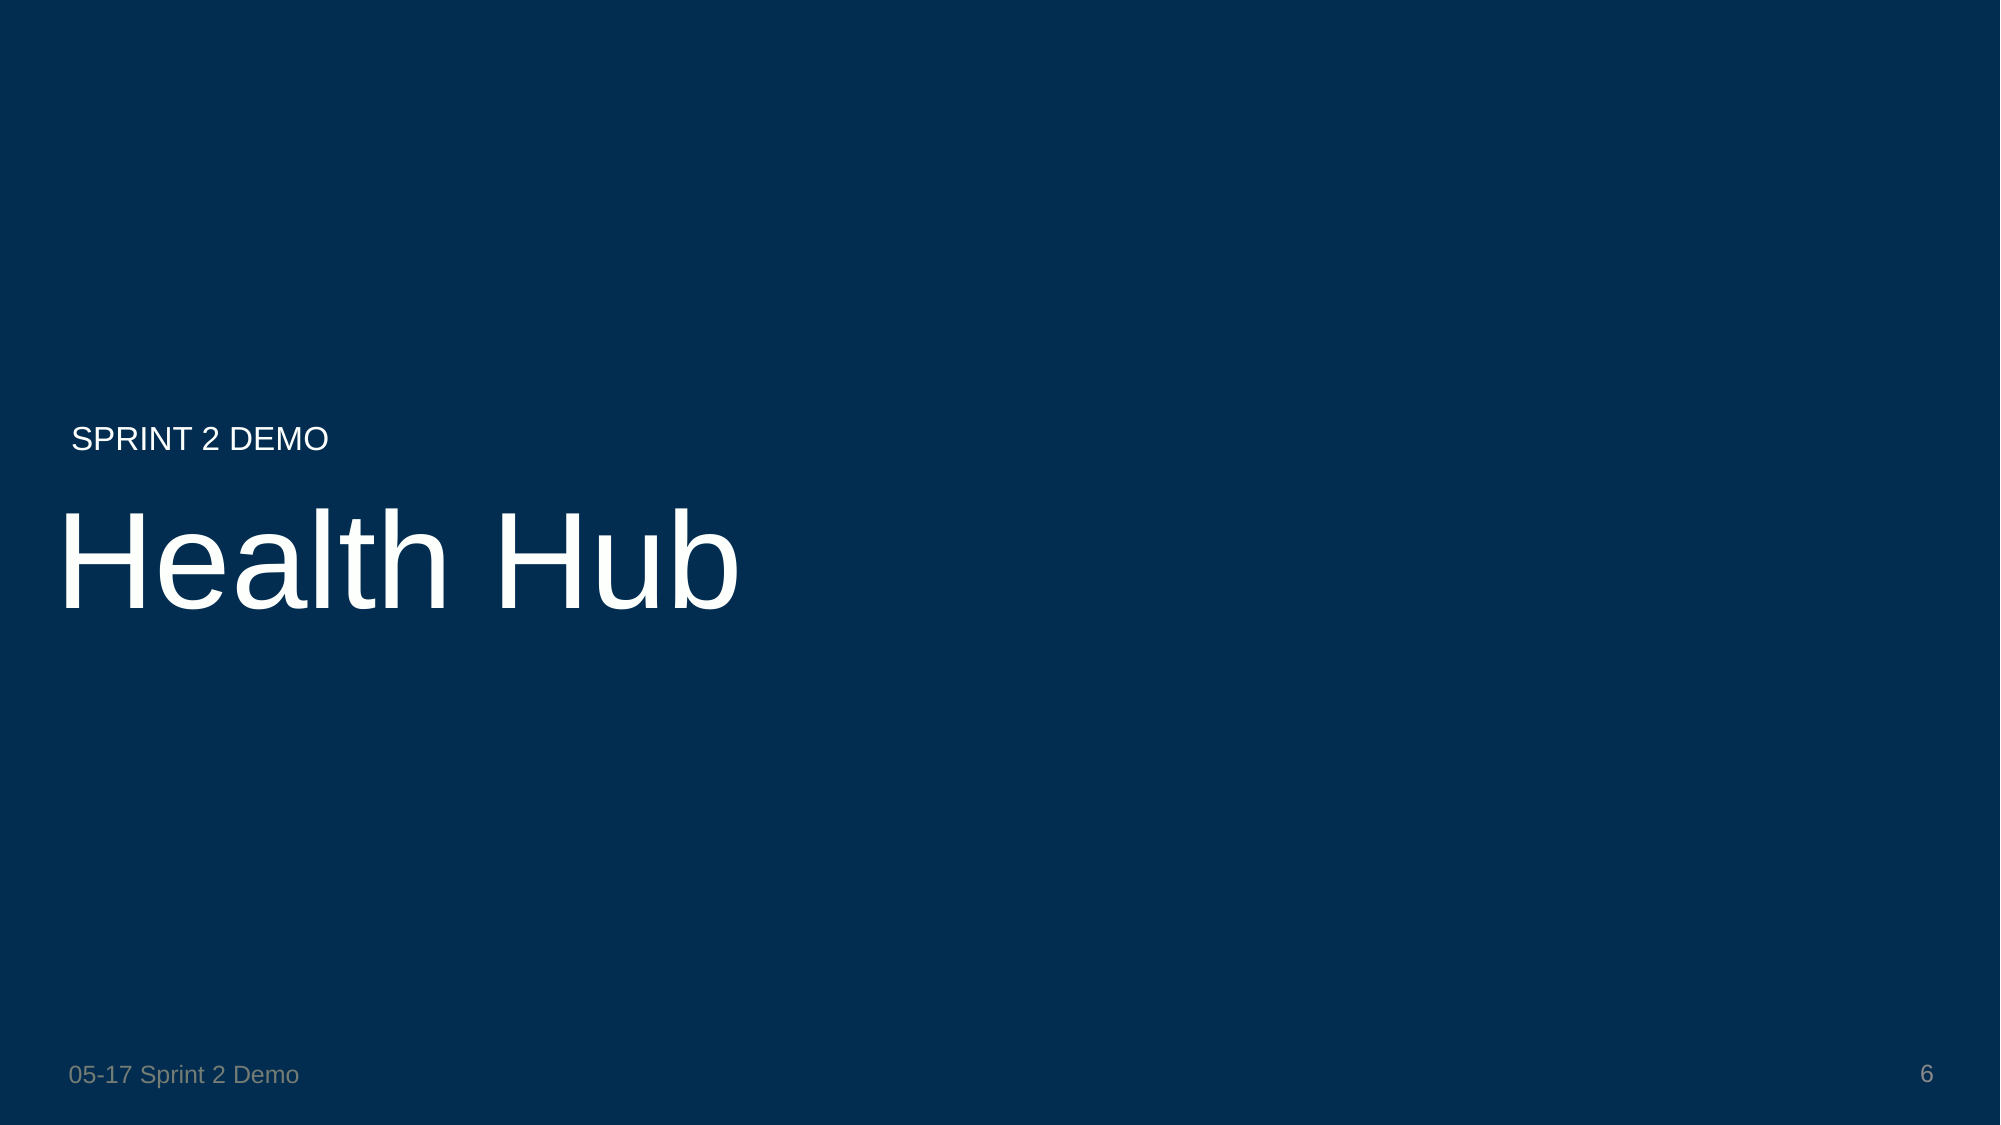

SPRINT 2 DEMO
# Health Hub
6
05-17 Sprint 2 Demo